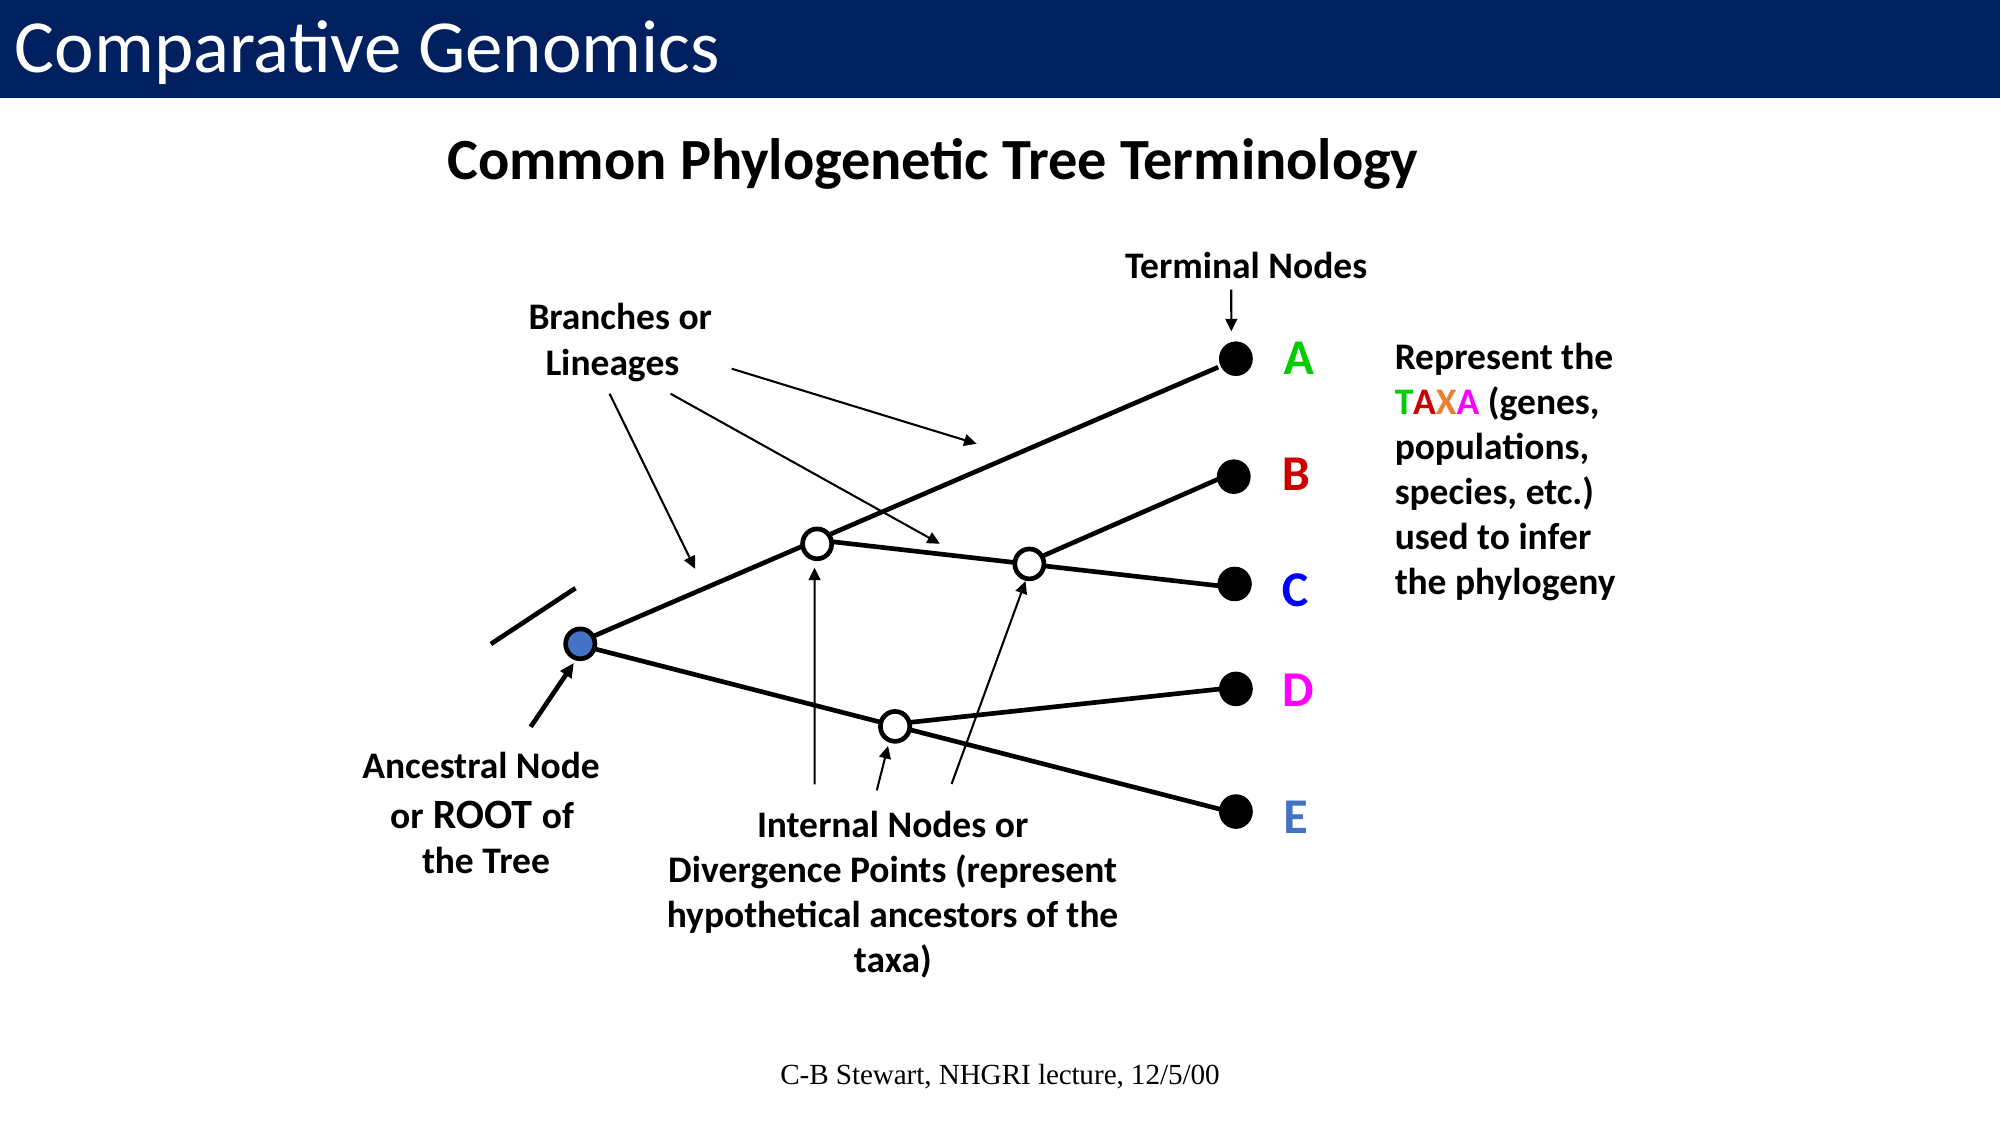

Comparative Genomics
Common Phylogenetic Tree Terminology
Terminal Nodes
Branches or
  Lineages

A
Represent the
TAXA (genes,
populations,
species, etc.)
used to infer
the phylogeny

B

C

D

Ancestral Node
or ROOT of
the Tree

E
Internal Nodes or
Divergence Points (represent hypothetical ancestors of the taxa)

C-B Stewart, NHGRI lecture, 12/5/00